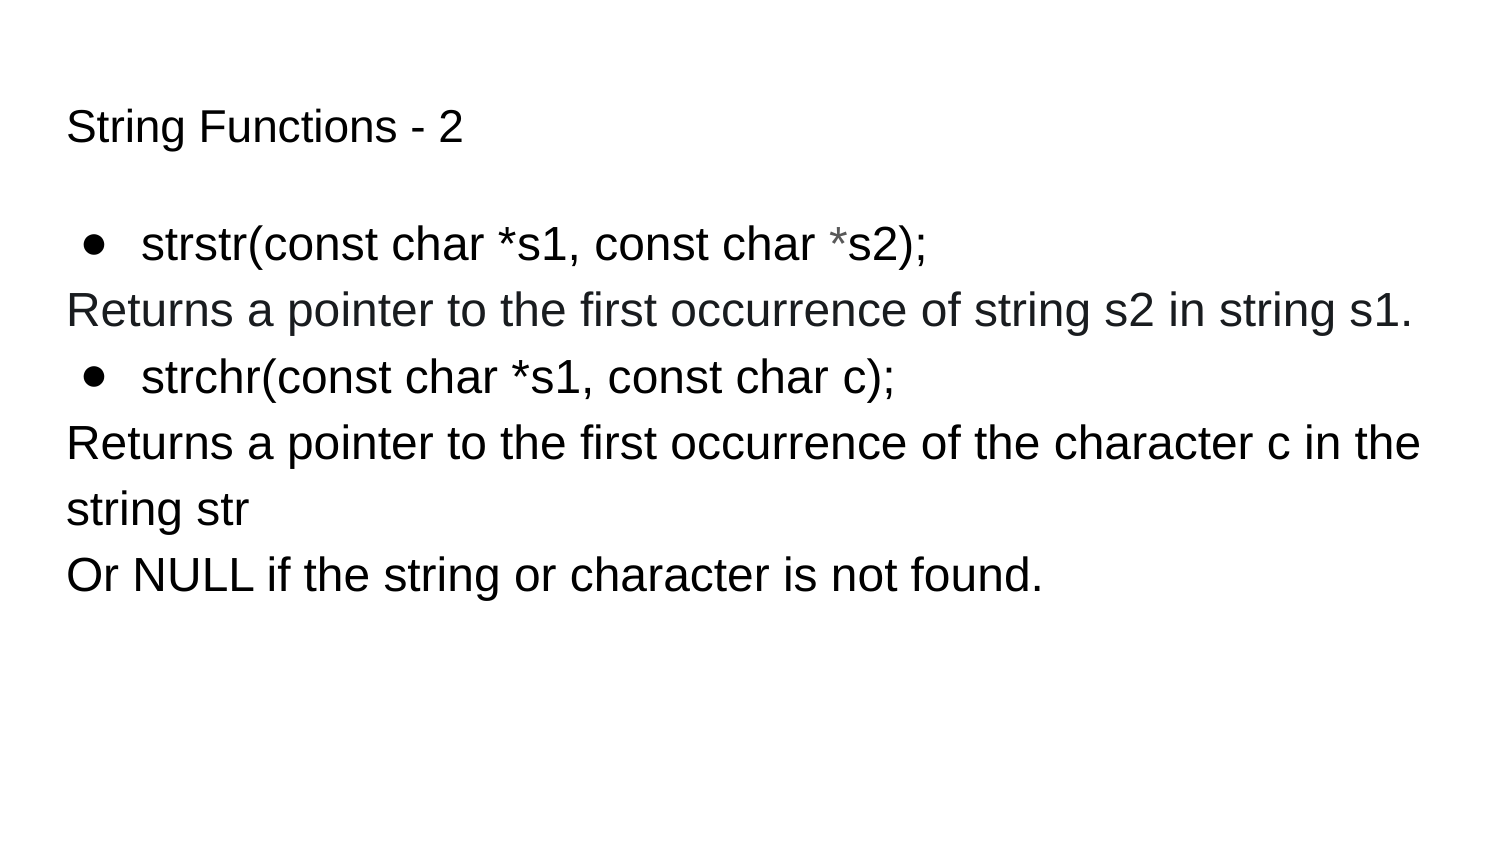

# String Functions - 2
strstr(const char *s1, const char *s2);
Returns a pointer to the first occurrence of string s2 in string s1.
strchr(const char *s1, const char c);
Returns a pointer to the first occurrence of the character c in the string str
Or NULL if the string or character is not found.